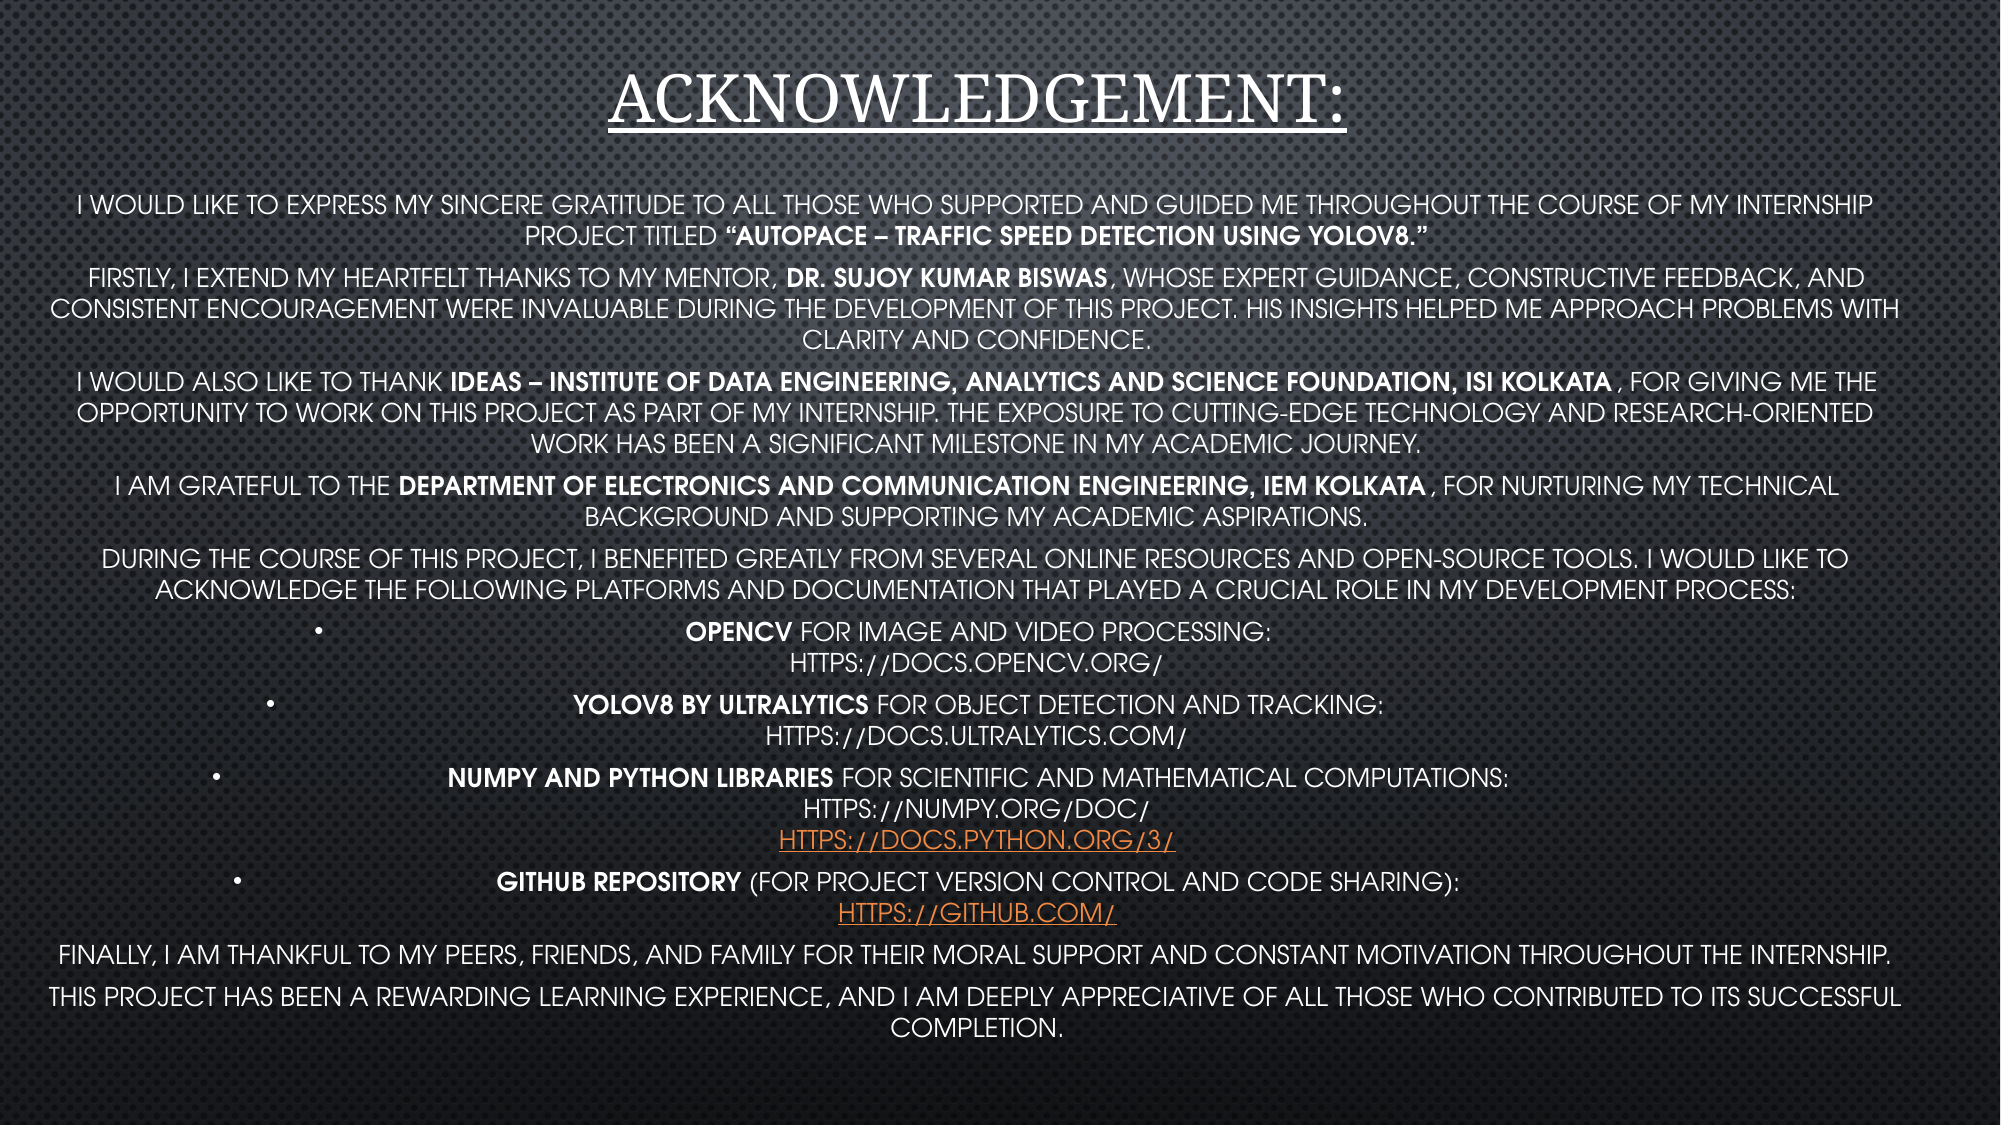

# Acknowledgement:
I would like to express my sincere gratitude to all those who supported and guided me throughout the course of my internship project titled “AUTOPACE – Traffic Speed Detection Using YOLOv8.”
Firstly, I extend my heartfelt thanks to my mentor, Dr. Sujoy Kumar Biswas, whose expert guidance, constructive feedback, and consistent encouragement were invaluable during the development of this project. His insights helped me approach problems with clarity and confidence.
I would also like to thank IDEAS – Institute of Data Engineering, Analytics and Science Foundation, ISI Kolkata, for giving me the opportunity to work on this project as part of my internship. The exposure to cutting-edge technology and research-oriented work has been a significant milestone in my academic journey.
I am grateful to the Department of Electronics and Communication Engineering, IEM Kolkata, for nurturing my technical background and supporting my academic aspirations.
During the course of this project, I benefited greatly from several online resources and open-source tools. I would like to acknowledge the following platforms and documentation that played a crucial role in my development process:
OpenCV for image and video processing:
https://docs.opencv.org/
YOLOv8 by Ultralytics for object detection and tracking:
https://docs.ultralytics.com/
NumPy and Python libraries for scientific and mathematical computations:
https://numpy.org/doc/
https://docs.python.org/3/
GitHub Repository (for project version control and code sharing):
https://github.com/
Finally, I am thankful to my peers, friends, and family for their moral support and constant motivation throughout the internship.
This project has been a rewarding learning experience, and I am deeply appreciative of all those who contributed to its successful completion.